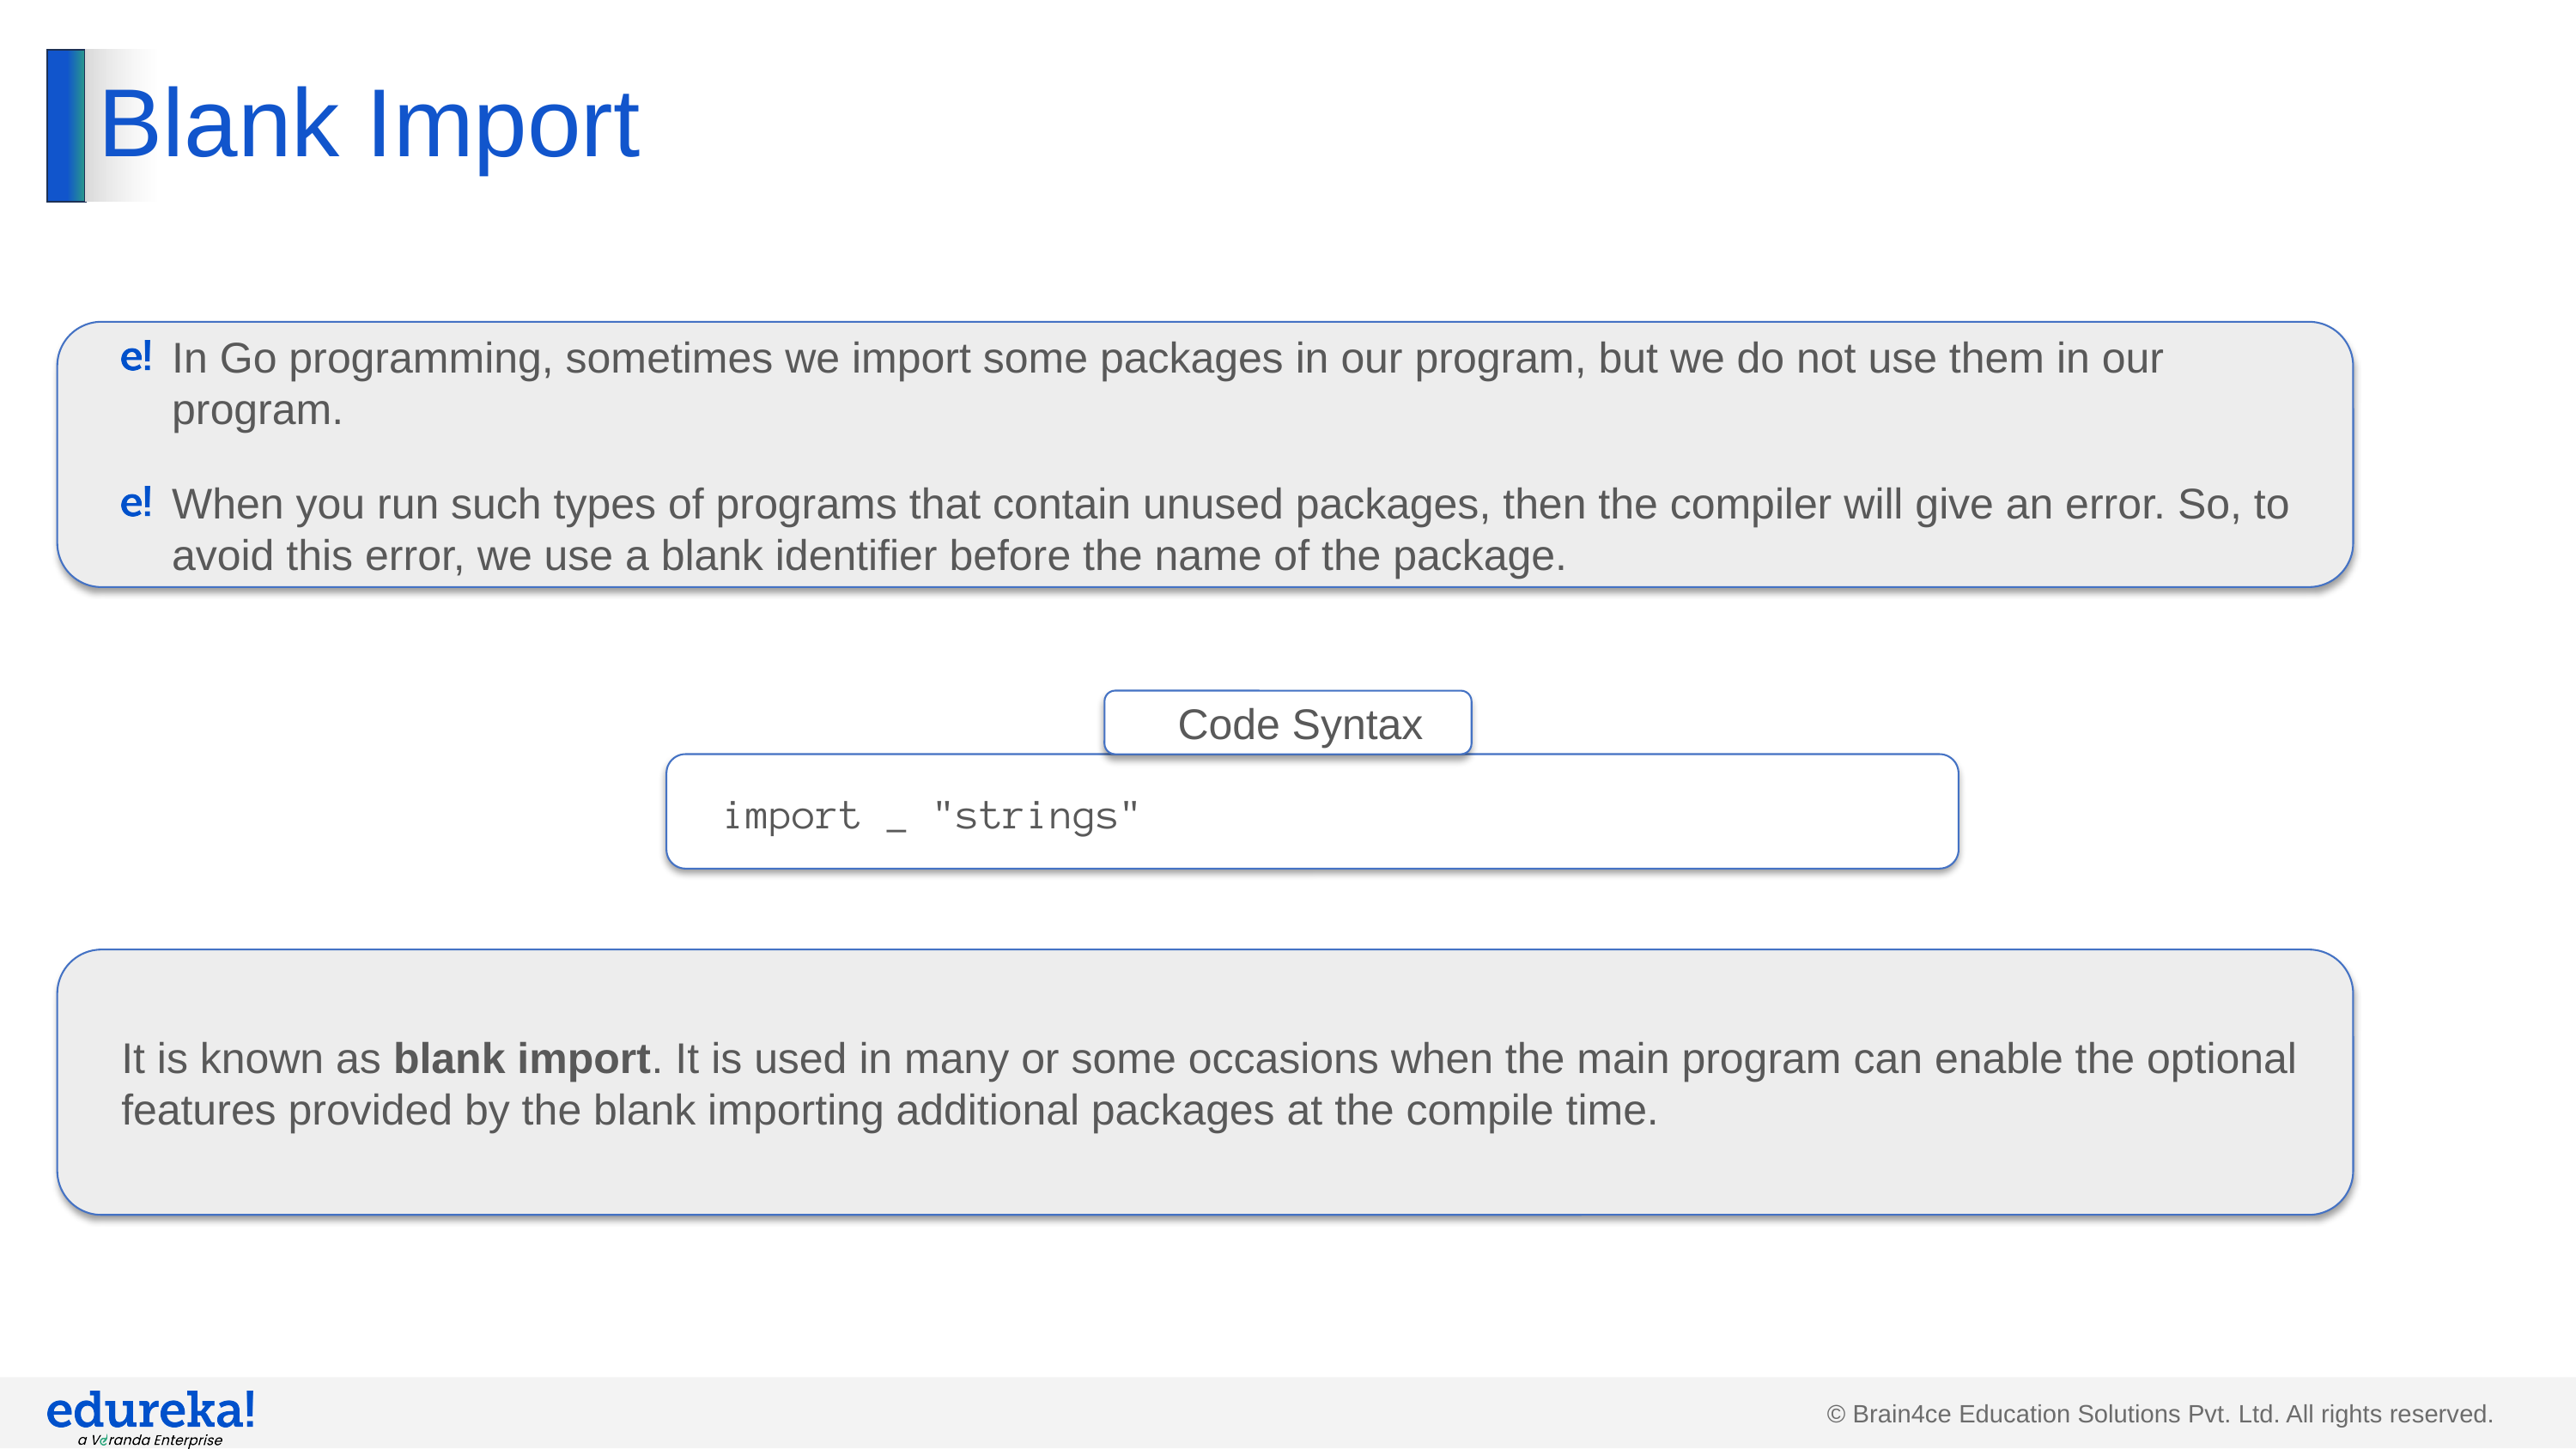

# Blank Import
In Go programming, sometimes we import some packages in our program, but we do not use them in our program.
When you run such types of programs that contain unused packages, then the compiler will give an error. So, to avoid this error, we use a blank identifier before the name of the package.
Code Syntax
import _ "strings"
It is known as blank import. It is used in many or some occasions when the main program can enable the optional features provided by the blank importing additional packages at the compile time.